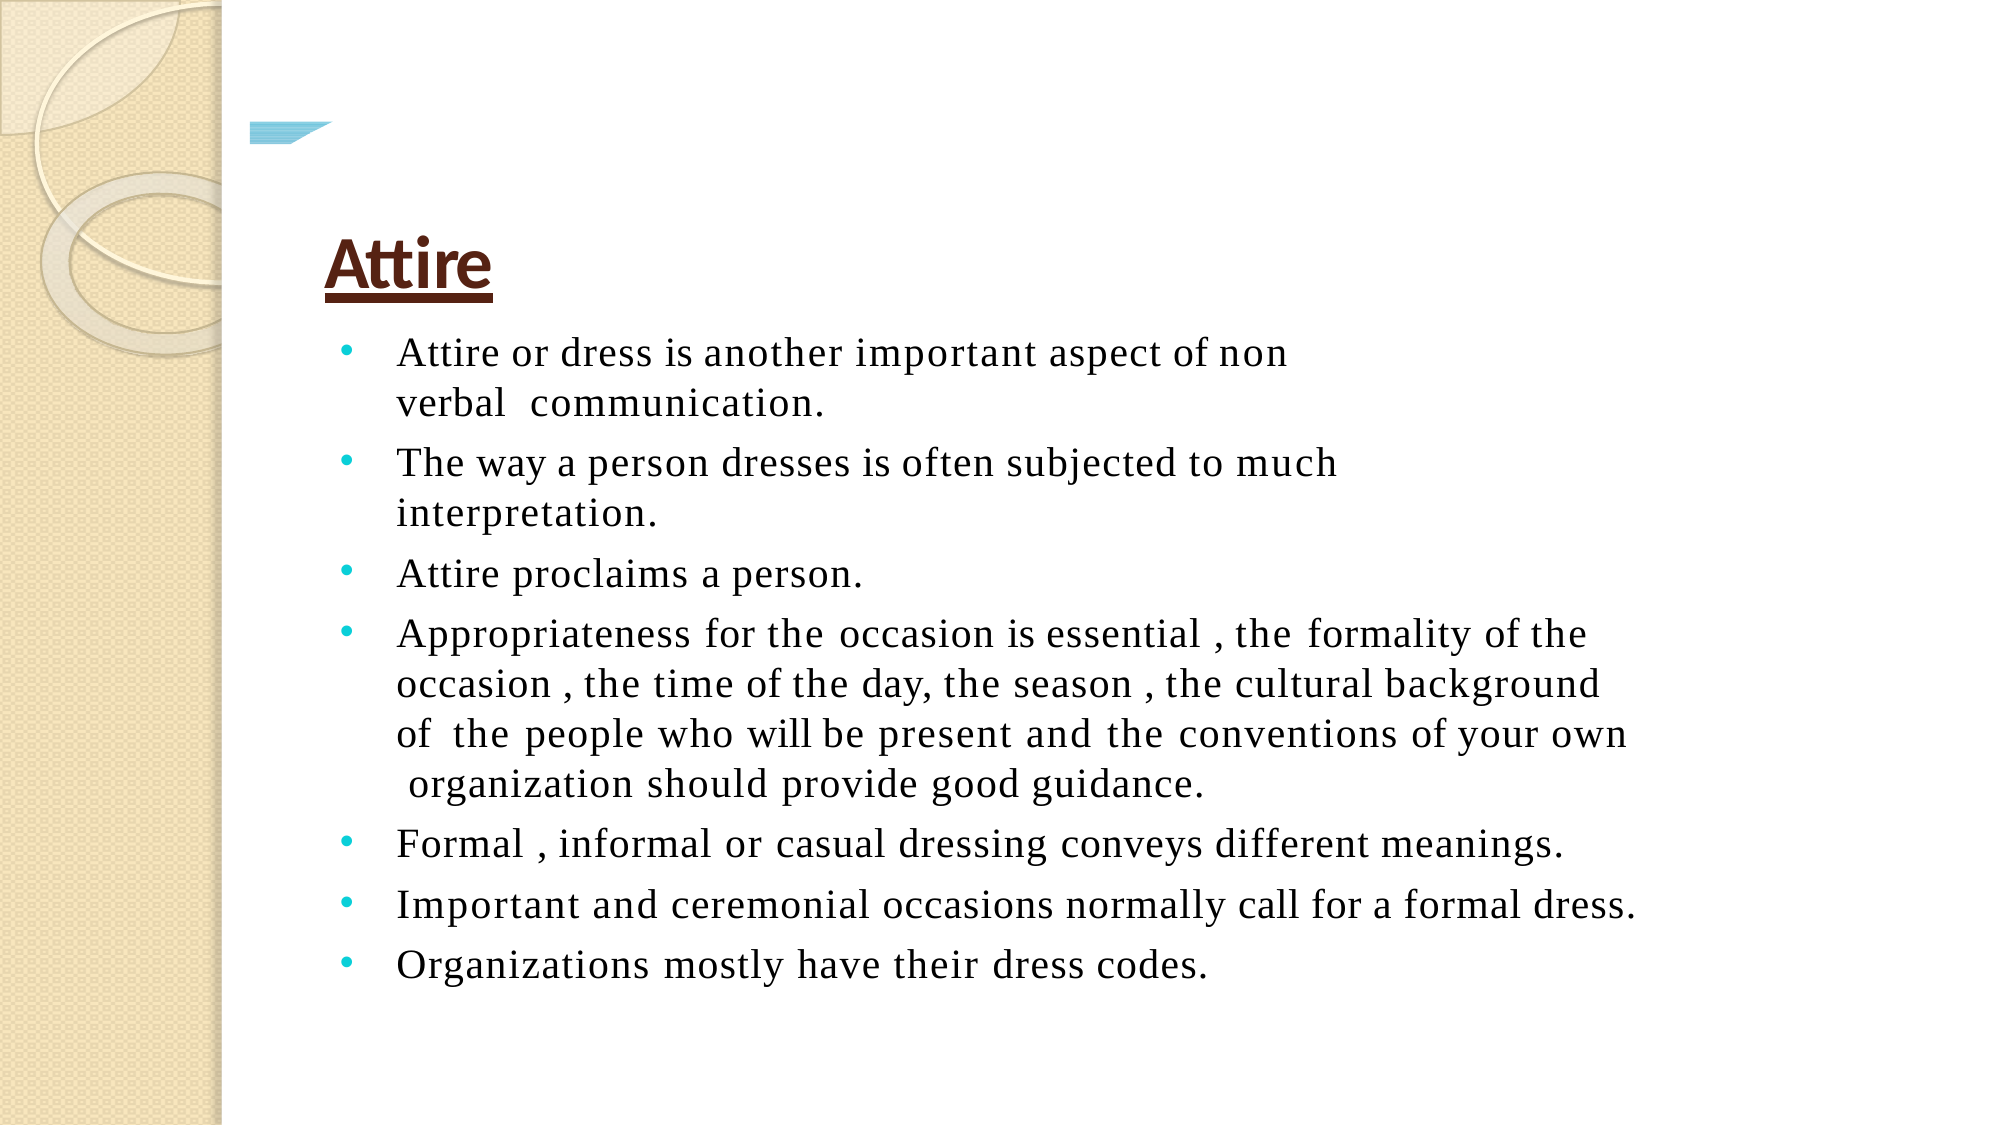

# Attire
Attire or dress is another important aspect of non verbal  communication.
The way a person dresses is often subjected to much interpretation.
Attire proclaims a person.
Appropriateness for the occasion is essential , the formality of the  occasion , the time of the day, the season , the cultural background of  the people who will be present and the conventions of your own  organization should provide good guidance.
Formal , informal or casual dressing conveys different meanings.
Important and ceremonial occasions normally call for a formal dress.
Organizations mostly have their dress codes.